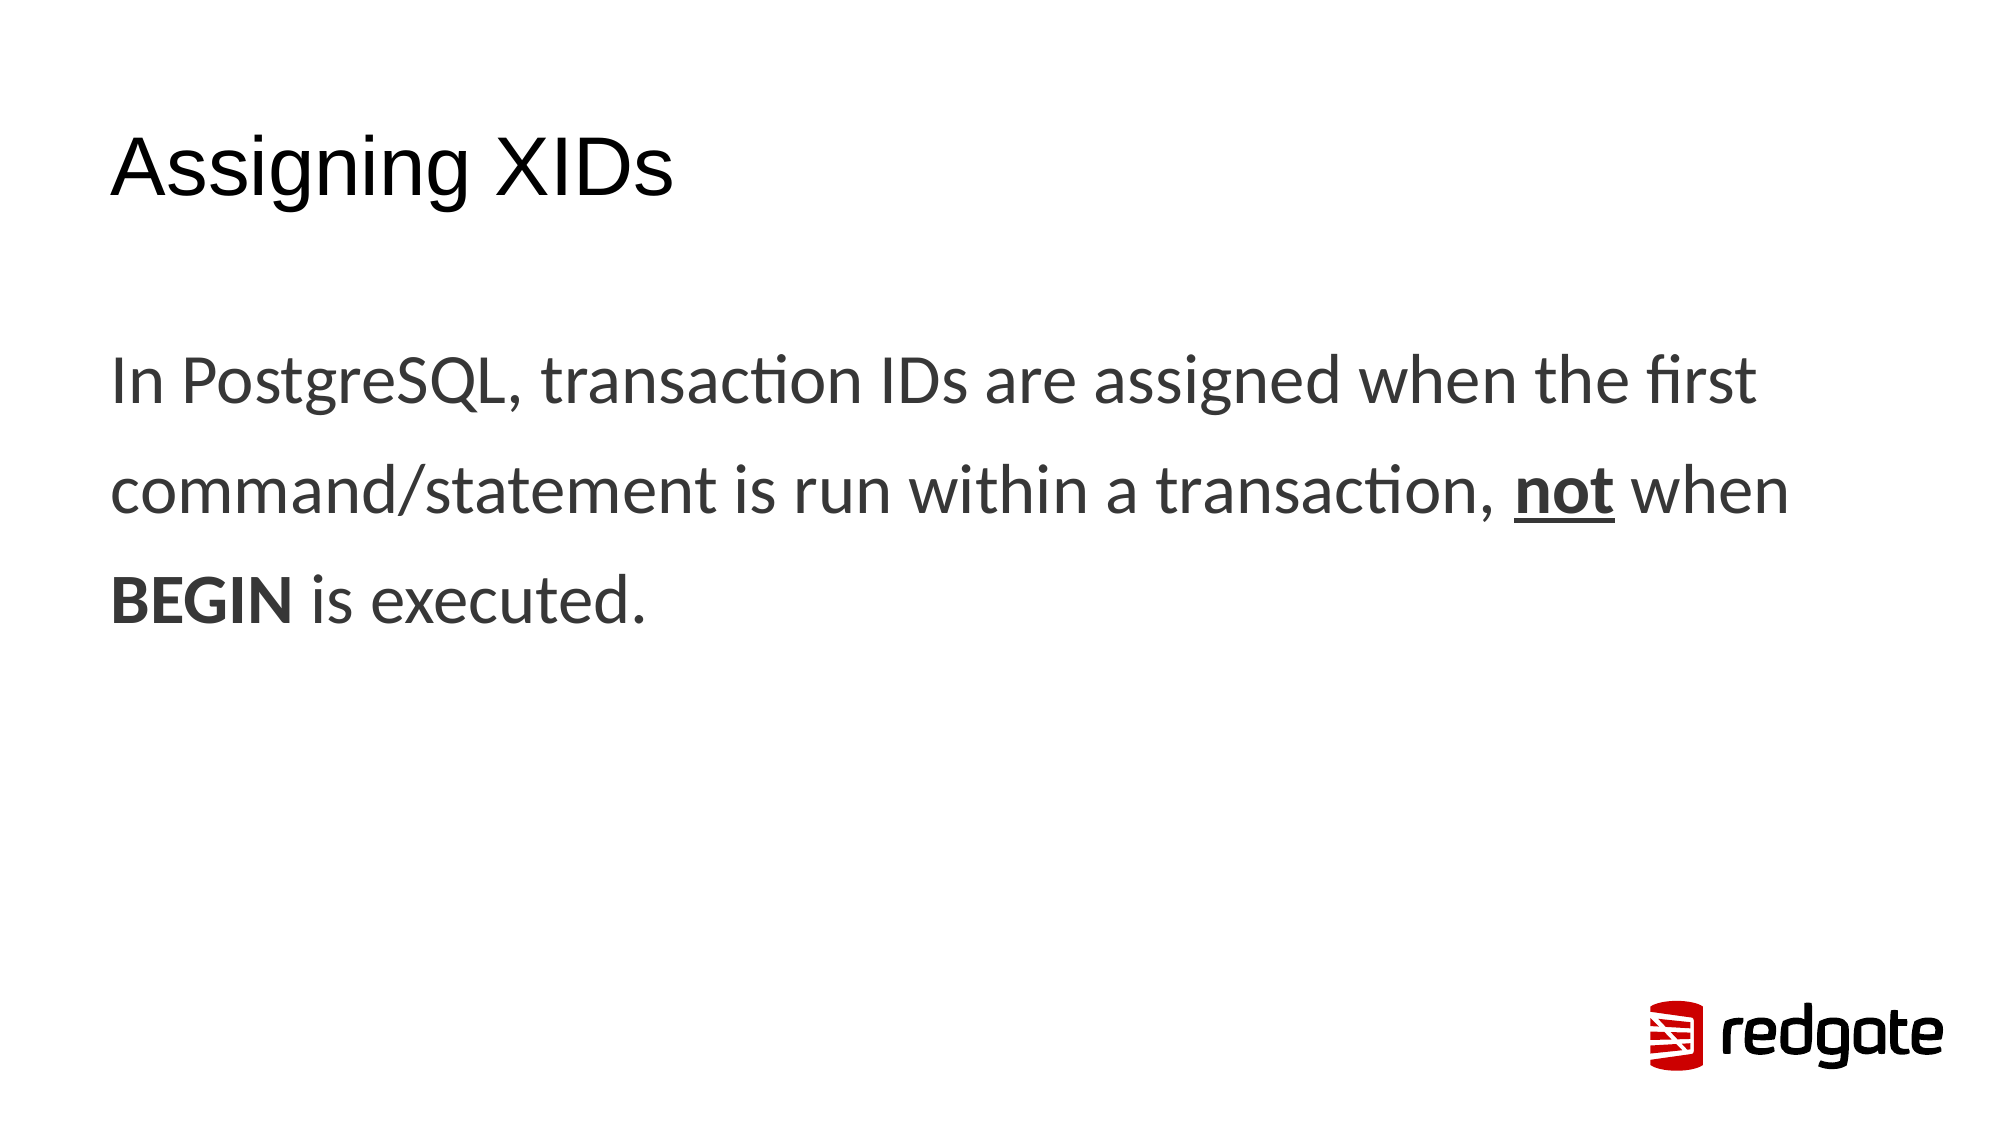

# Assigning XIDs
In PostgreSQL, transaction IDs are assigned when the first command/statement is run within a transaction, not when BEGIN is executed.